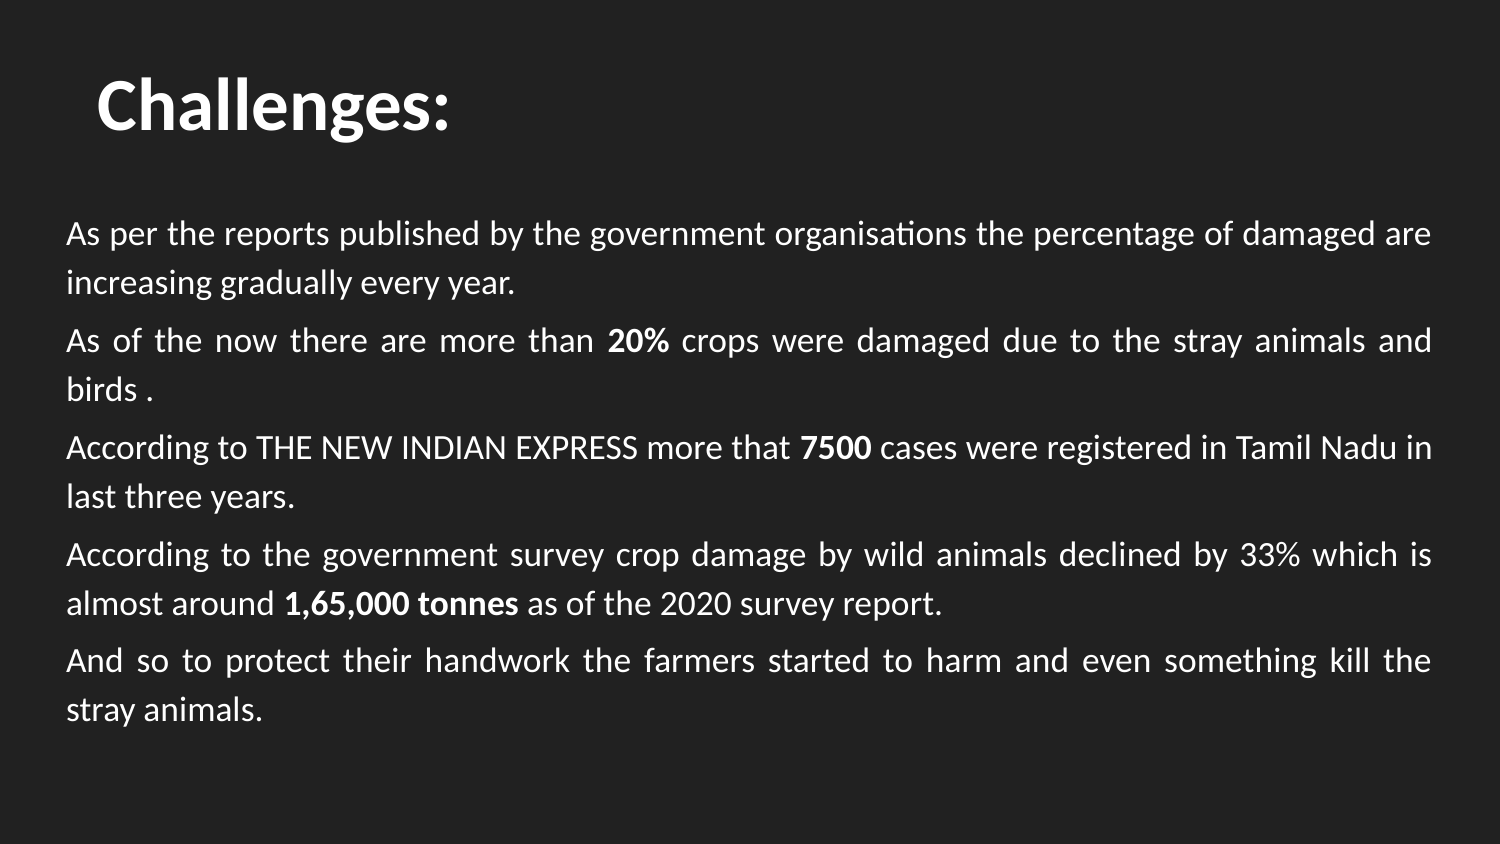

Challenges:
As per the reports published by the government organisations the percentage of damaged are increasing gradually every year.
As of the now there are more than 20% crops were damaged due to the stray animals and birds .
According to THE NEW INDIAN EXPRESS more that 7500 cases were registered in Tamil Nadu in last three years.
According to the government survey crop damage by wild animals declined by 33% which is almost around 1,65,000 tonnes as of the 2020 survey report.
And so to protect their handwork the farmers started to harm and even something kill the stray animals.